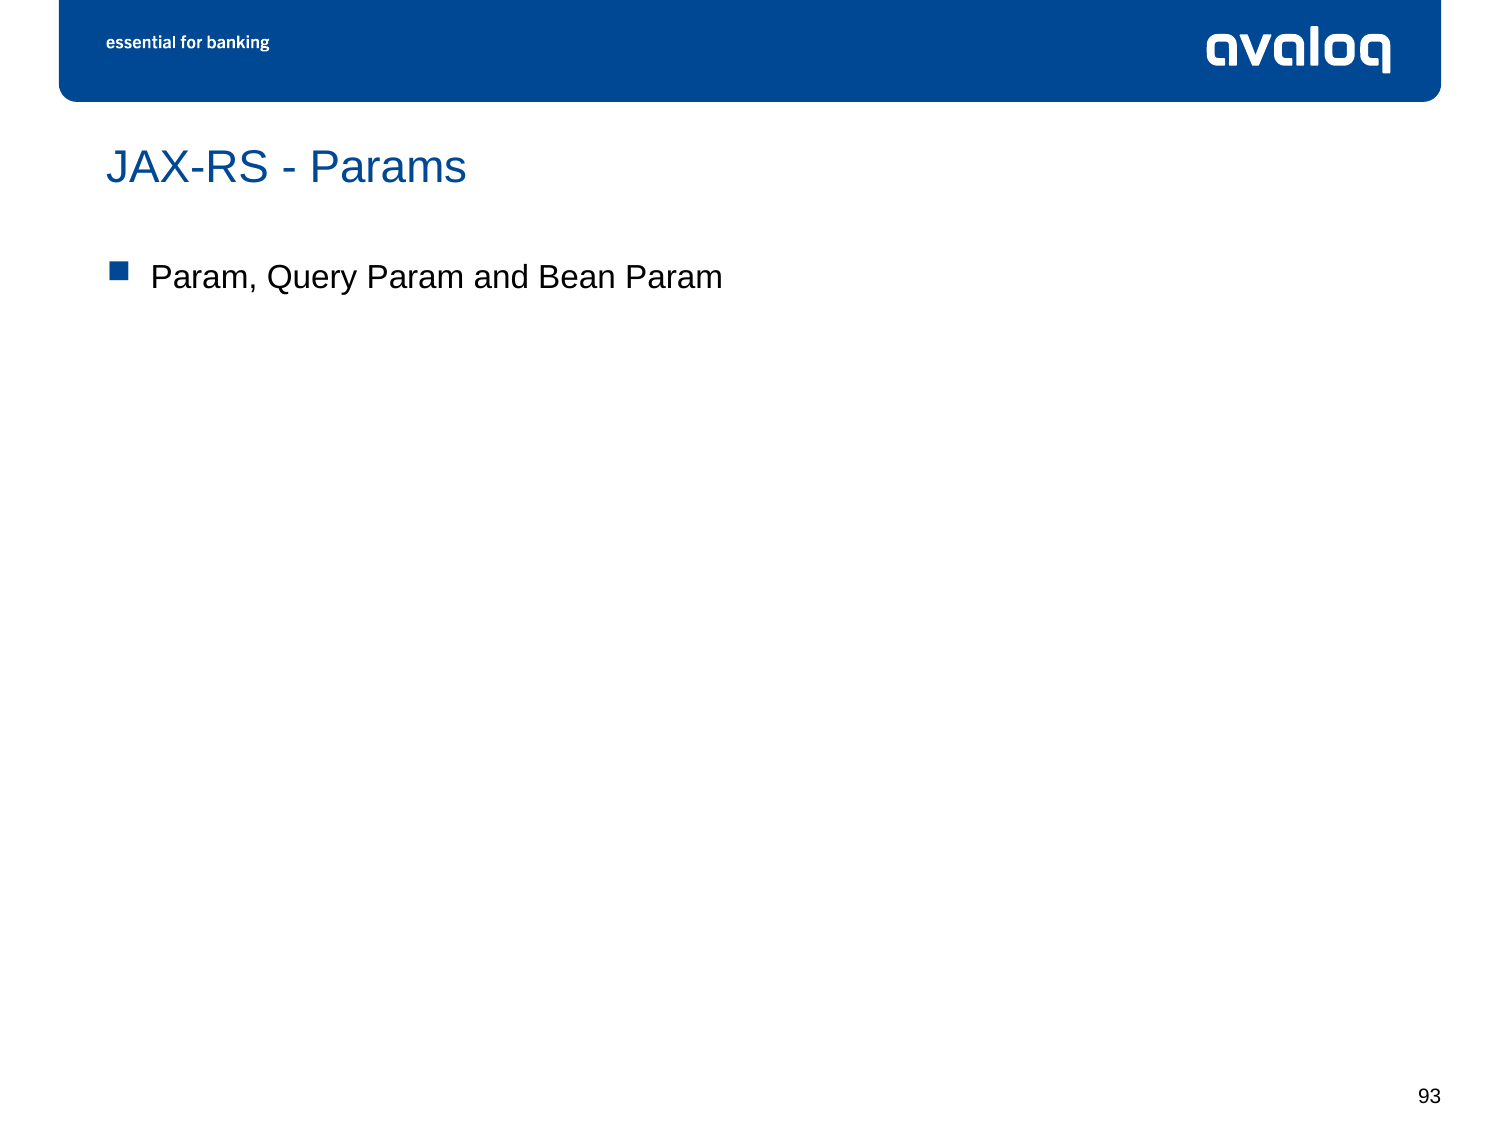

# JAX-RS - Params
Param, Query Param and Bean Param

93